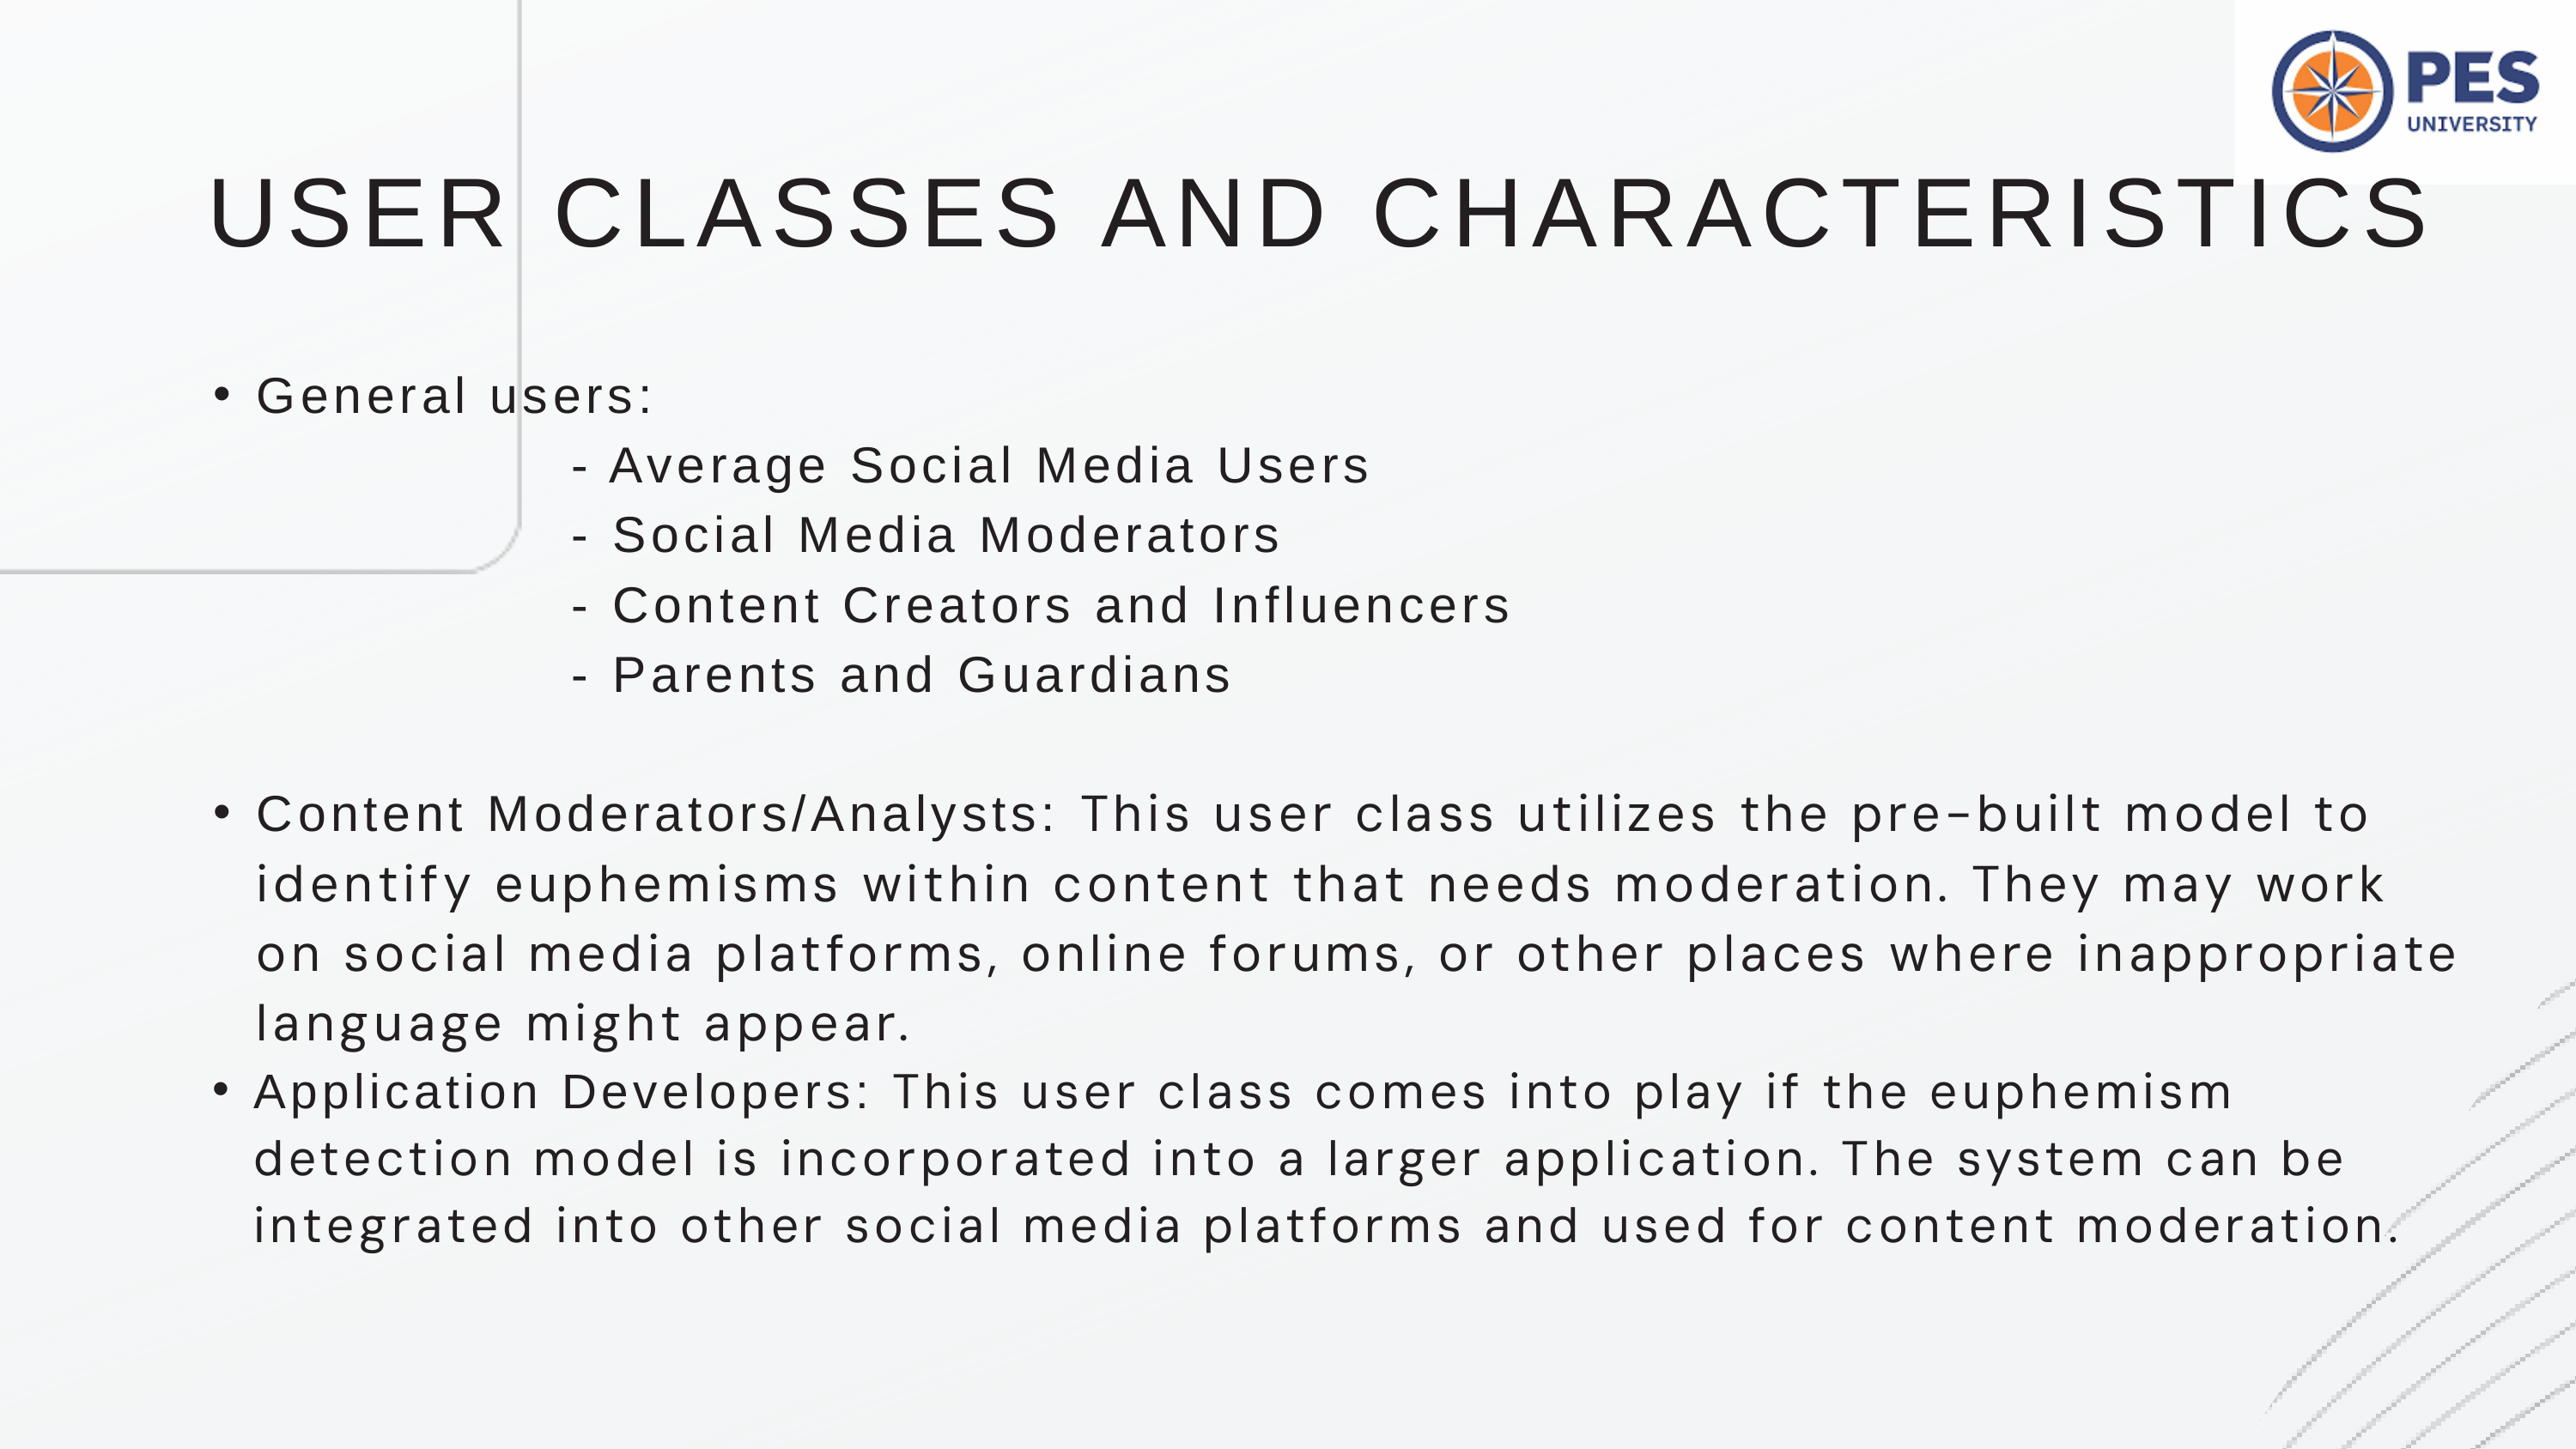

USER CLASSES AND CHARACTERISTICS
General users:
                     - Average Social Media Users
                     - Social Media Moderators
                     - Content Creators and Influencers
                     - Parents and Guardians

Content Moderators/Analysts: This user class utilizes the pre-built model to identify euphemisms within content that needs moderation. They may work on social media platforms, online forums, or other places where inappropriate language might appear.
Application Developers: This user class comes into play if the euphemism detection model is incorporated into a larger application. The system can be integrated into other social media platforms and used for content moderation.